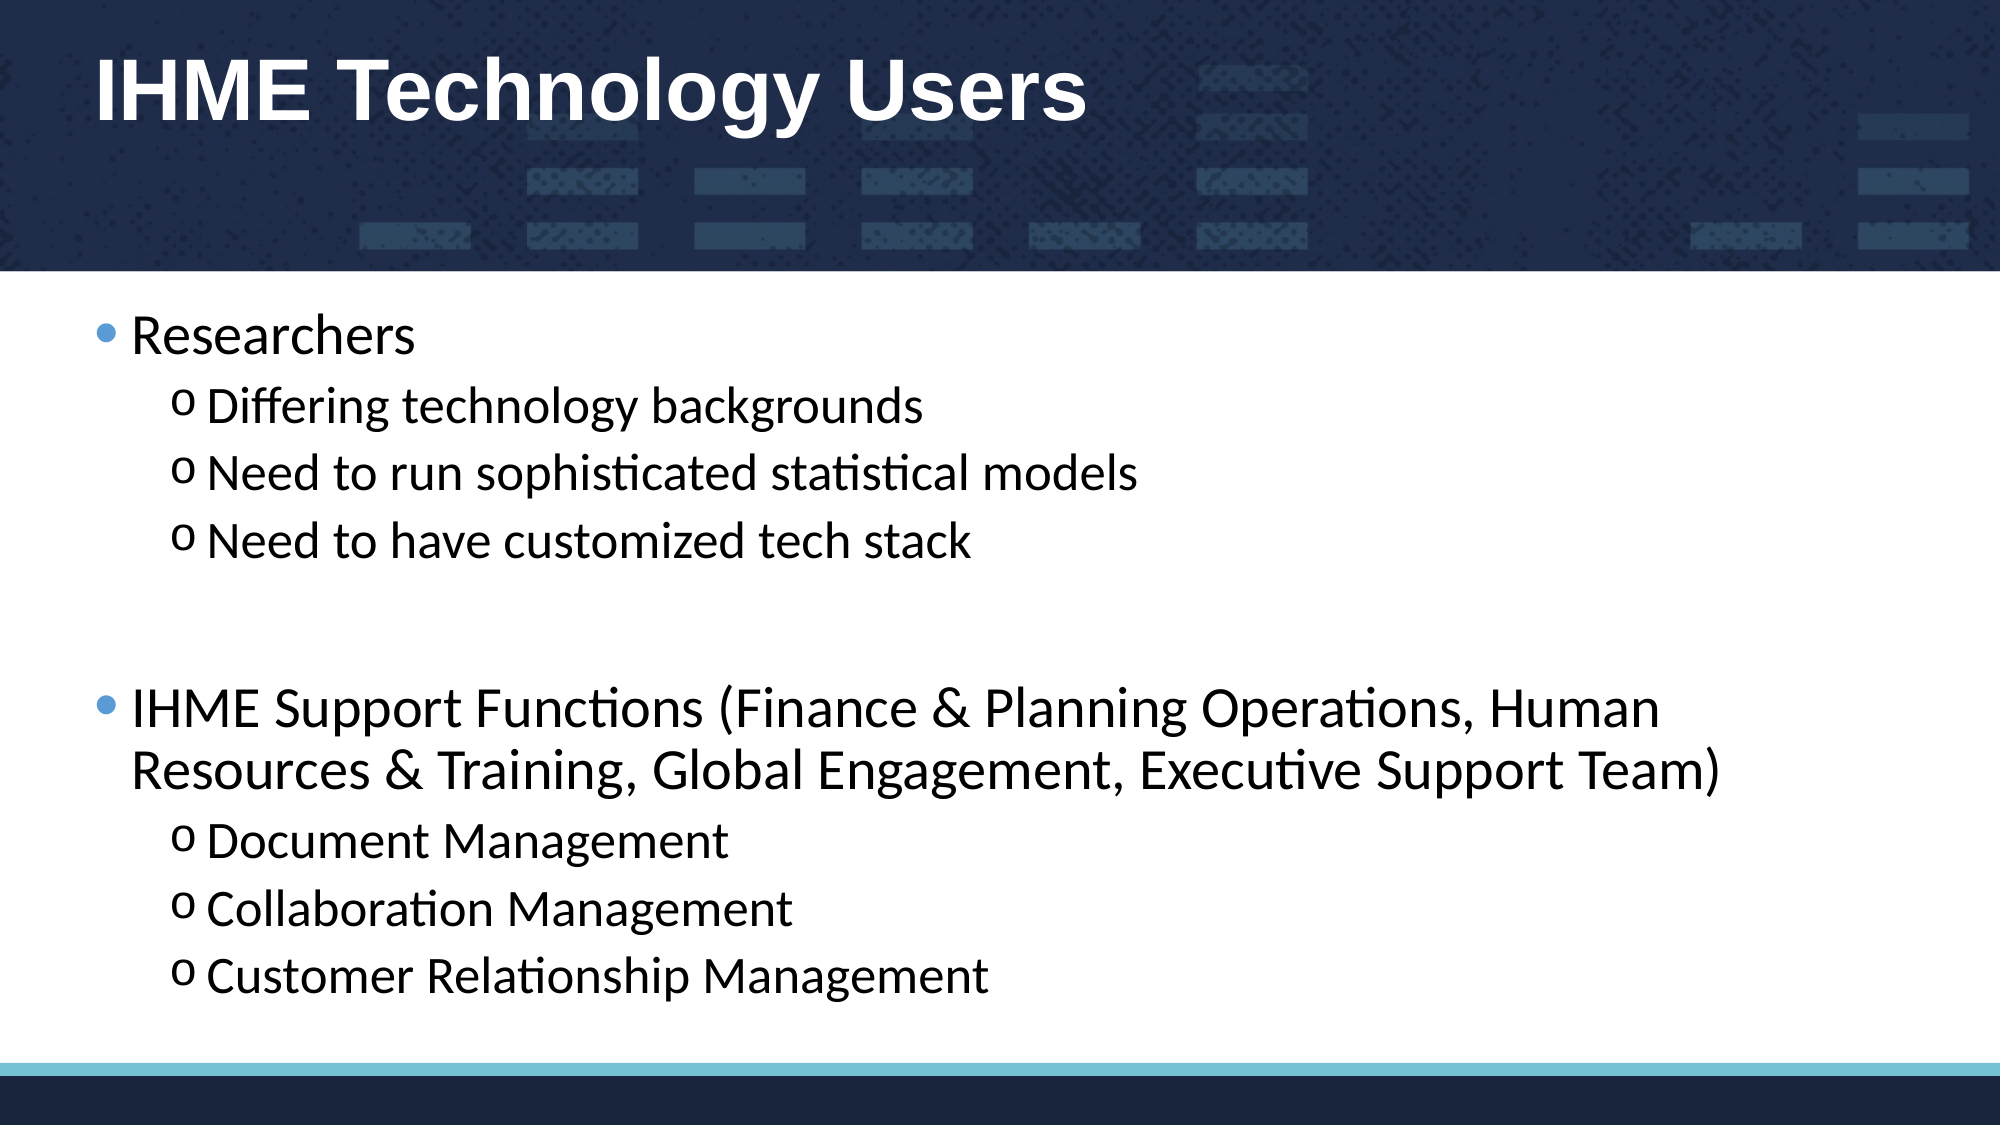

# IHME Technology Users
Researchers
Differing technology backgrounds
Need to run sophisticated statistical models
Need to have customized tech stack

IHME Support Functions (Finance & Planning Operations, Human Resources & Training, Global Engagement, Executive Support Team)
Document Management
Collaboration Management
Customer Relationship Management